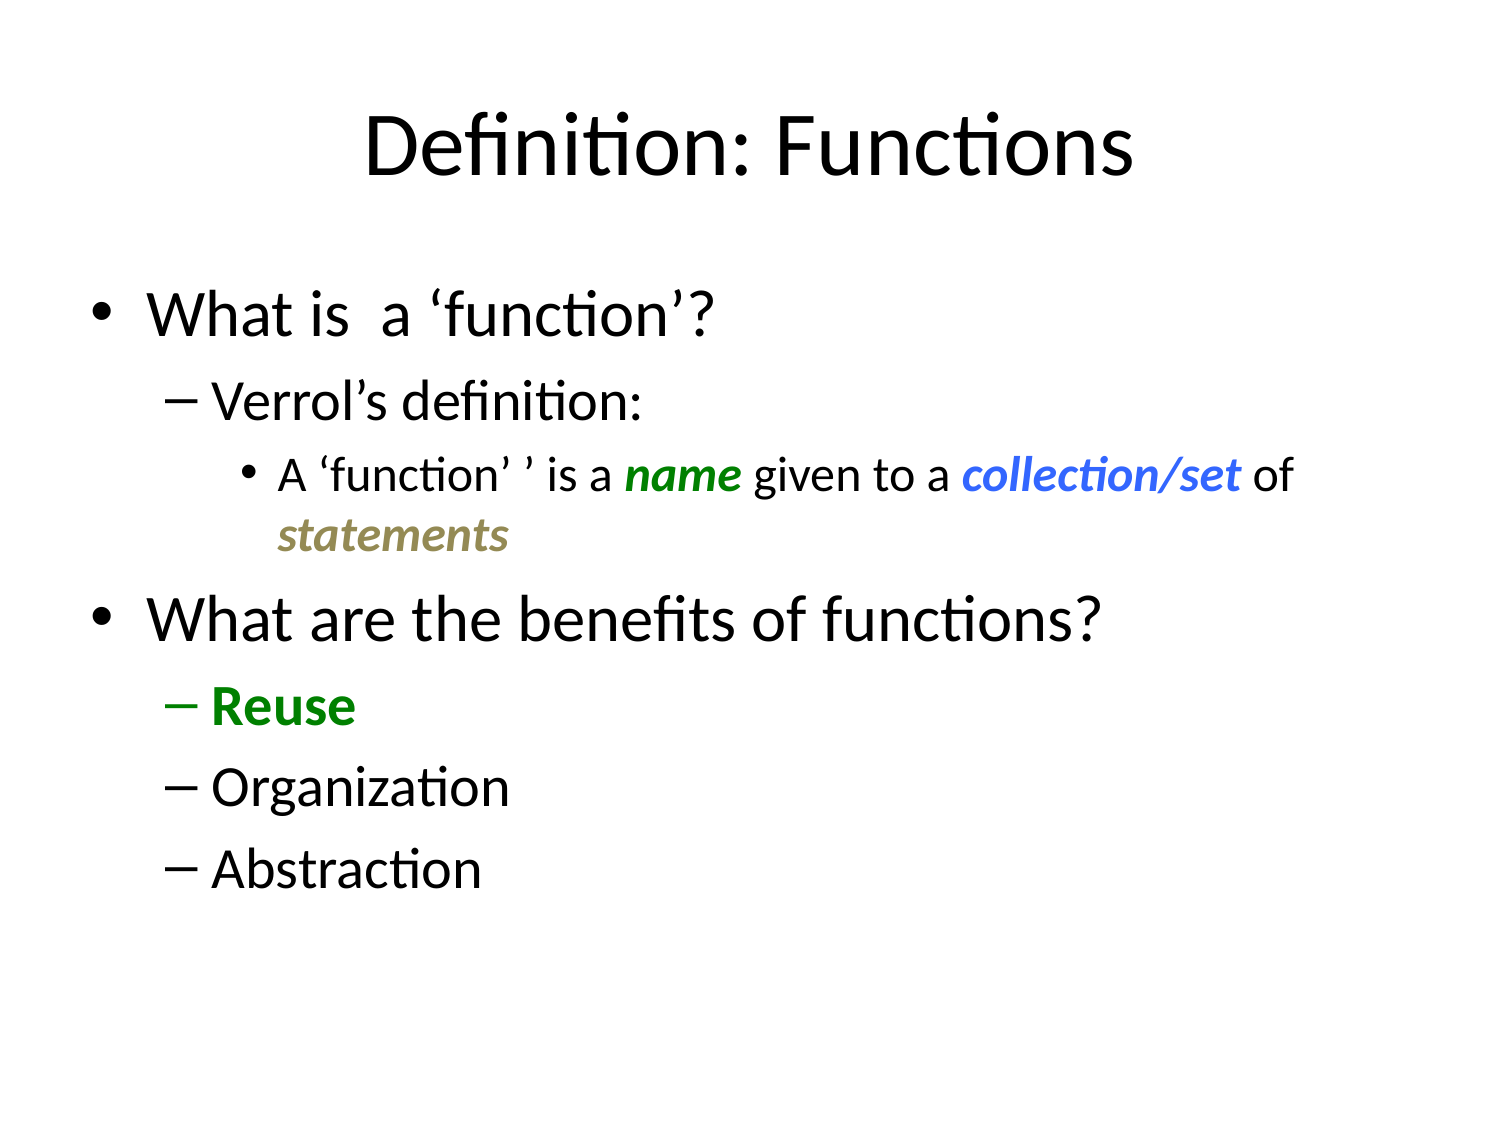

# Definition: Functions
What is  a ‘function’?
Verrol’s definition:
A ‘function’ ’ is a name given to a collection/set of statements
What are the benefits of functions?
Reuse
Organization
Abstraction